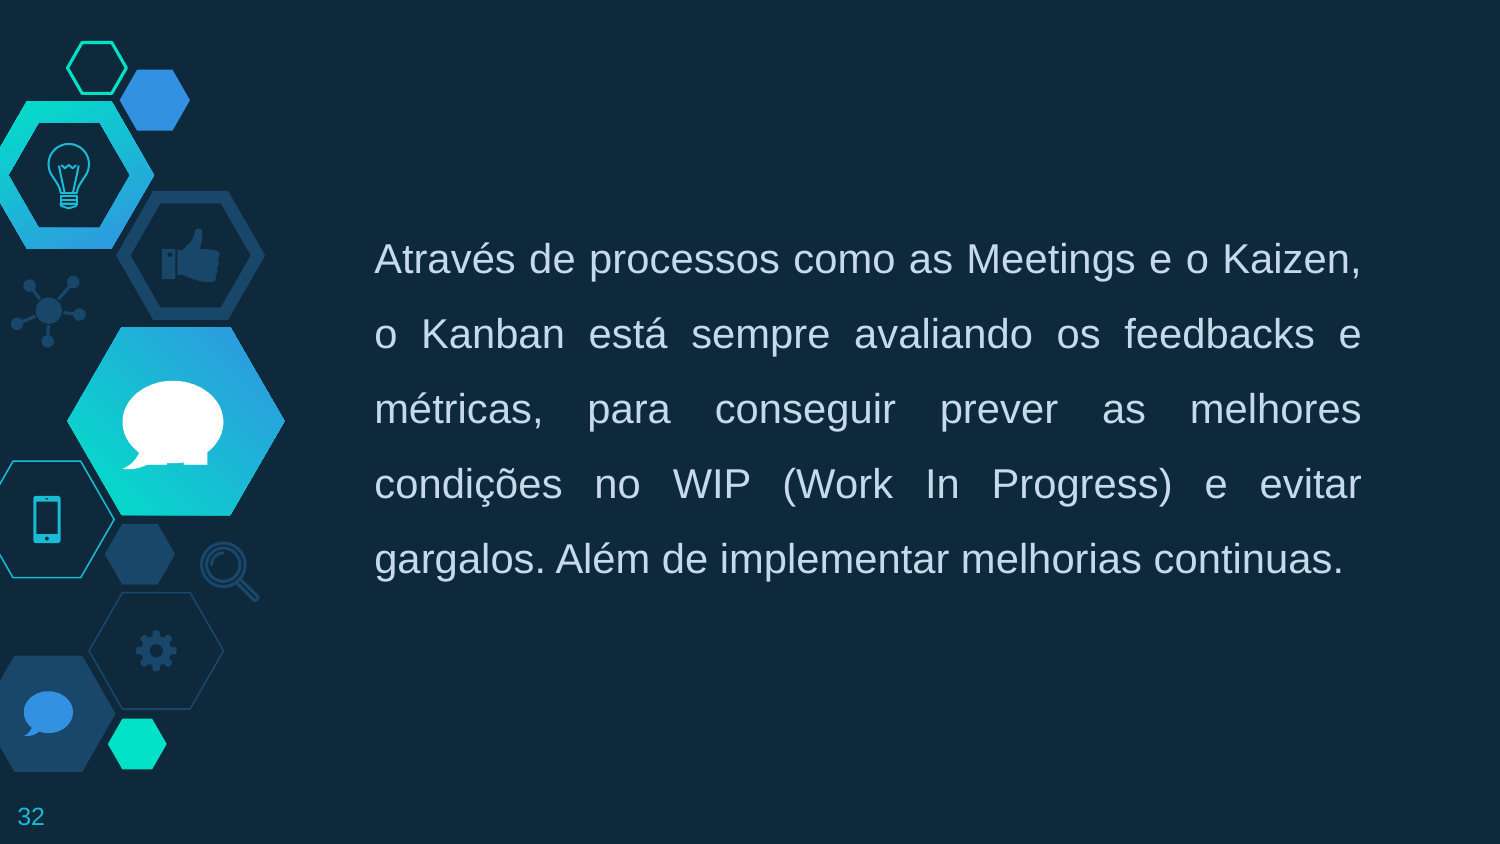

Através de processos como as Meetings e o Kaizen, o Kanban está sempre avaliando os feedbacks e métricas, para conseguir prever as melhores condições no WIP (Work In Progress) e evitar gargalos. Além de implementar melhorias continuas.

32